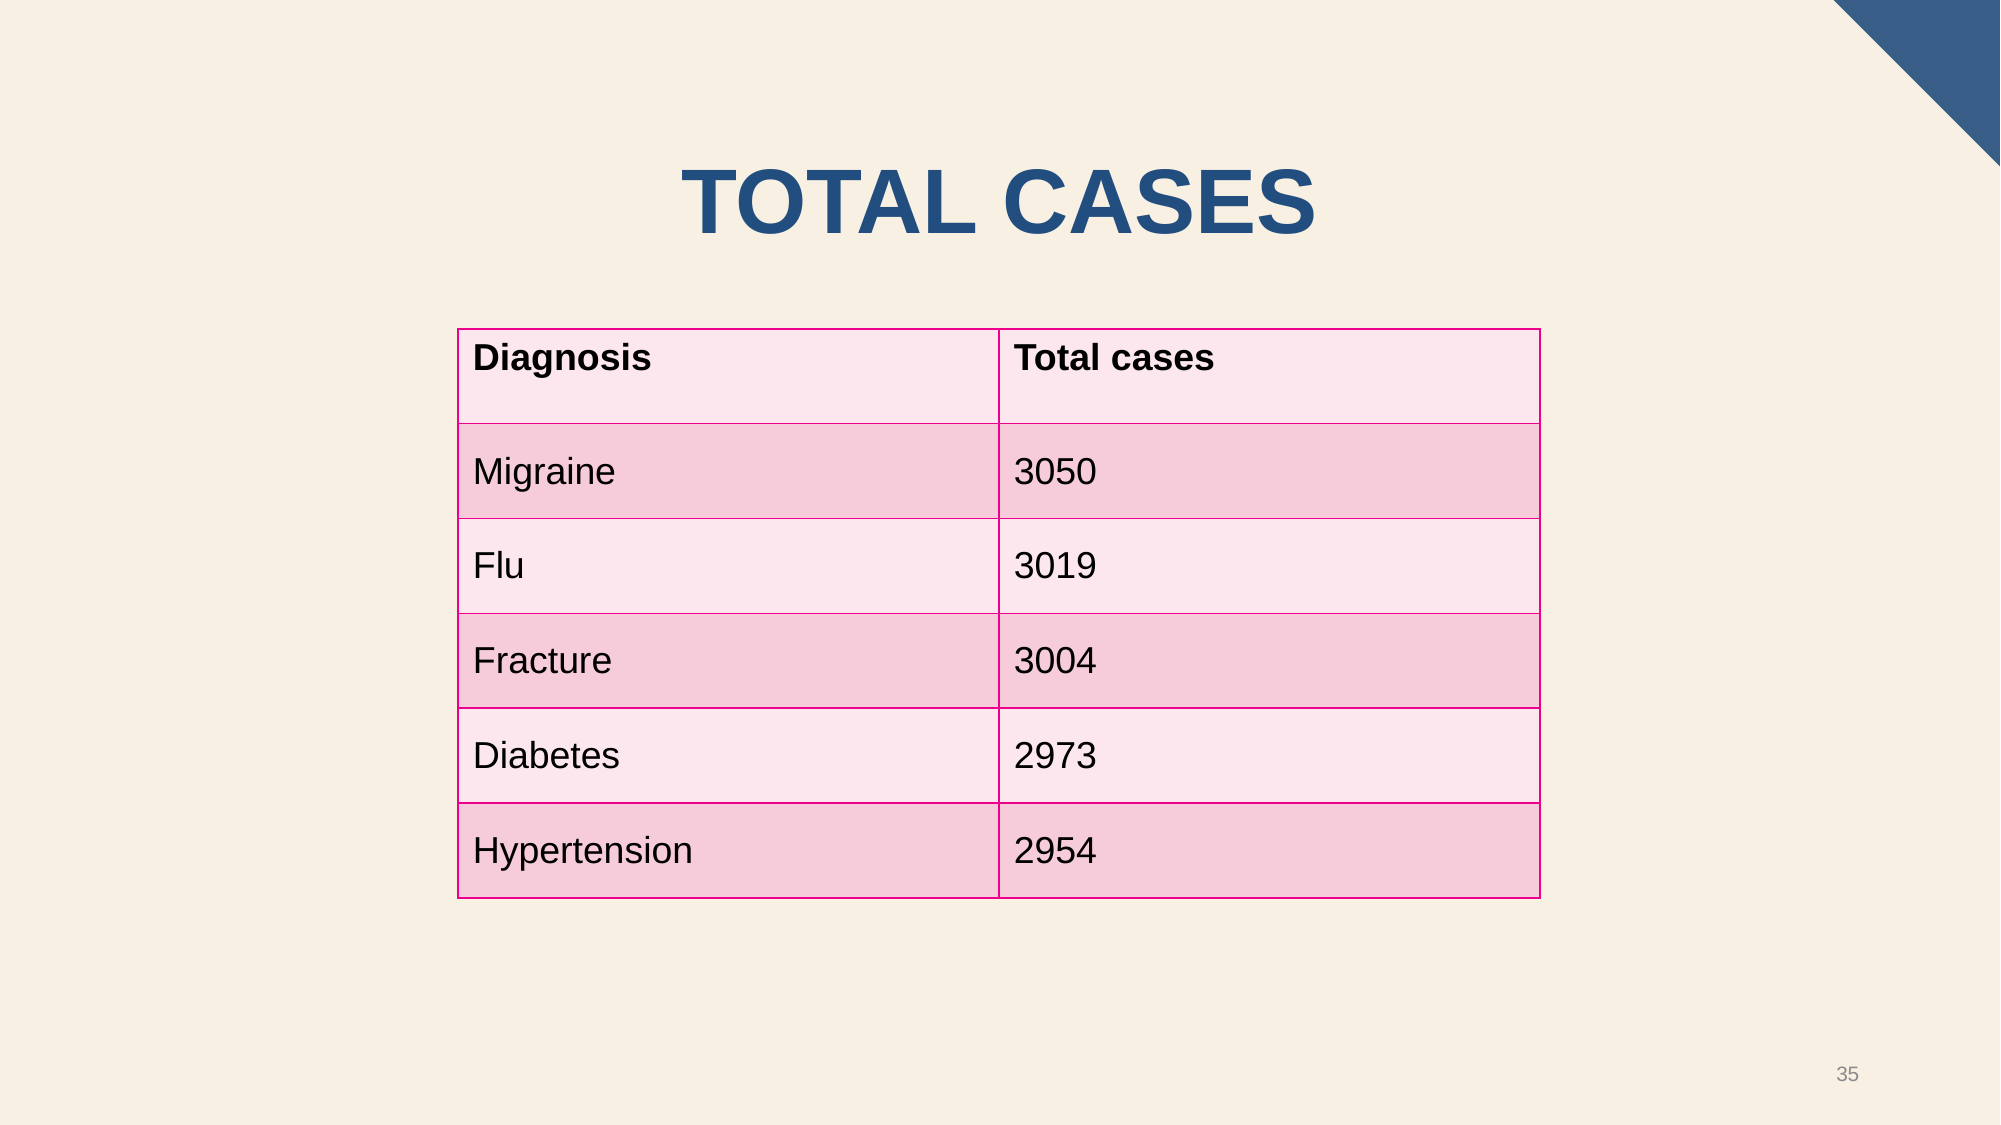

# Total cases​
| Diagnosis | Total cases |
| --- | --- |
| Migraine | 3050 |
| Flu | 3019 |
| Fracture | 3004 |
| Diabetes | 2973 |
| Hypertension | 2954 |
35